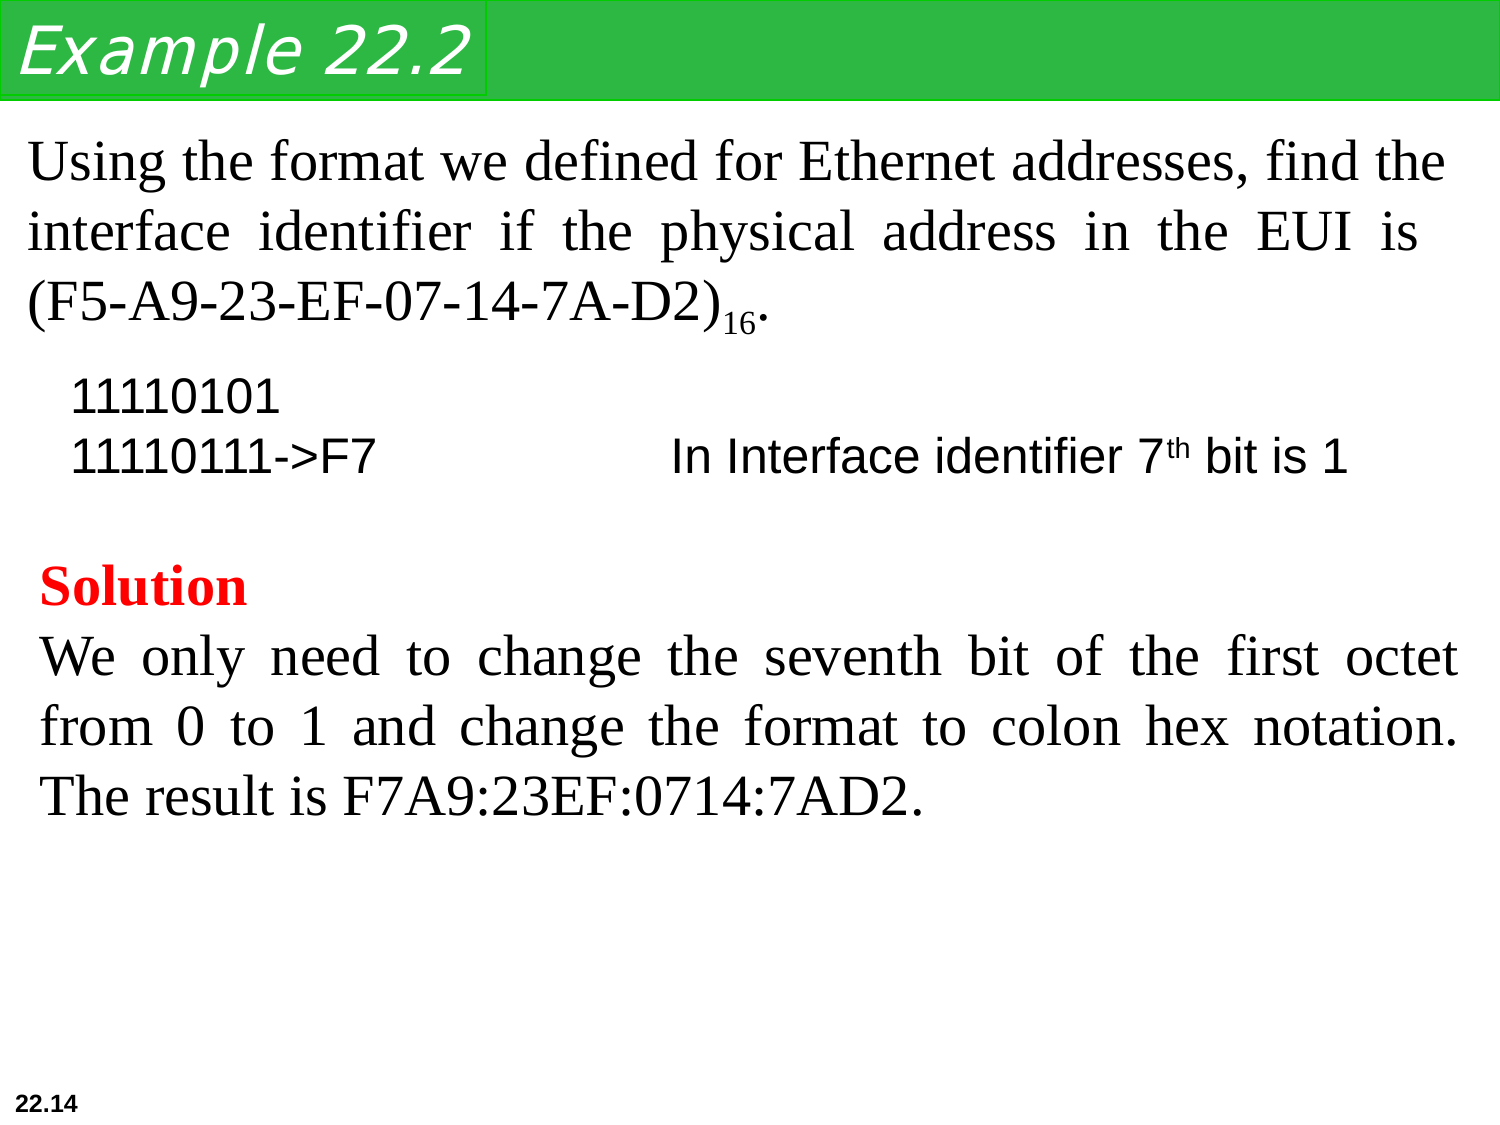

Example 22.2
Using the format we defined for Ethernet addresses, find the interface identifier if the physical address in the EUI is
(F5-A9-23-EF-07-14-7A-D2)16.
11110101
11110111->F7                     In Interface identifier 7th bit is 1
Solution
We only need to change the seventh bit of the first octet from 0 to 1 and change the format to colon hex notation. The result is F7A9:23EF:0714:7AD2.
22.14